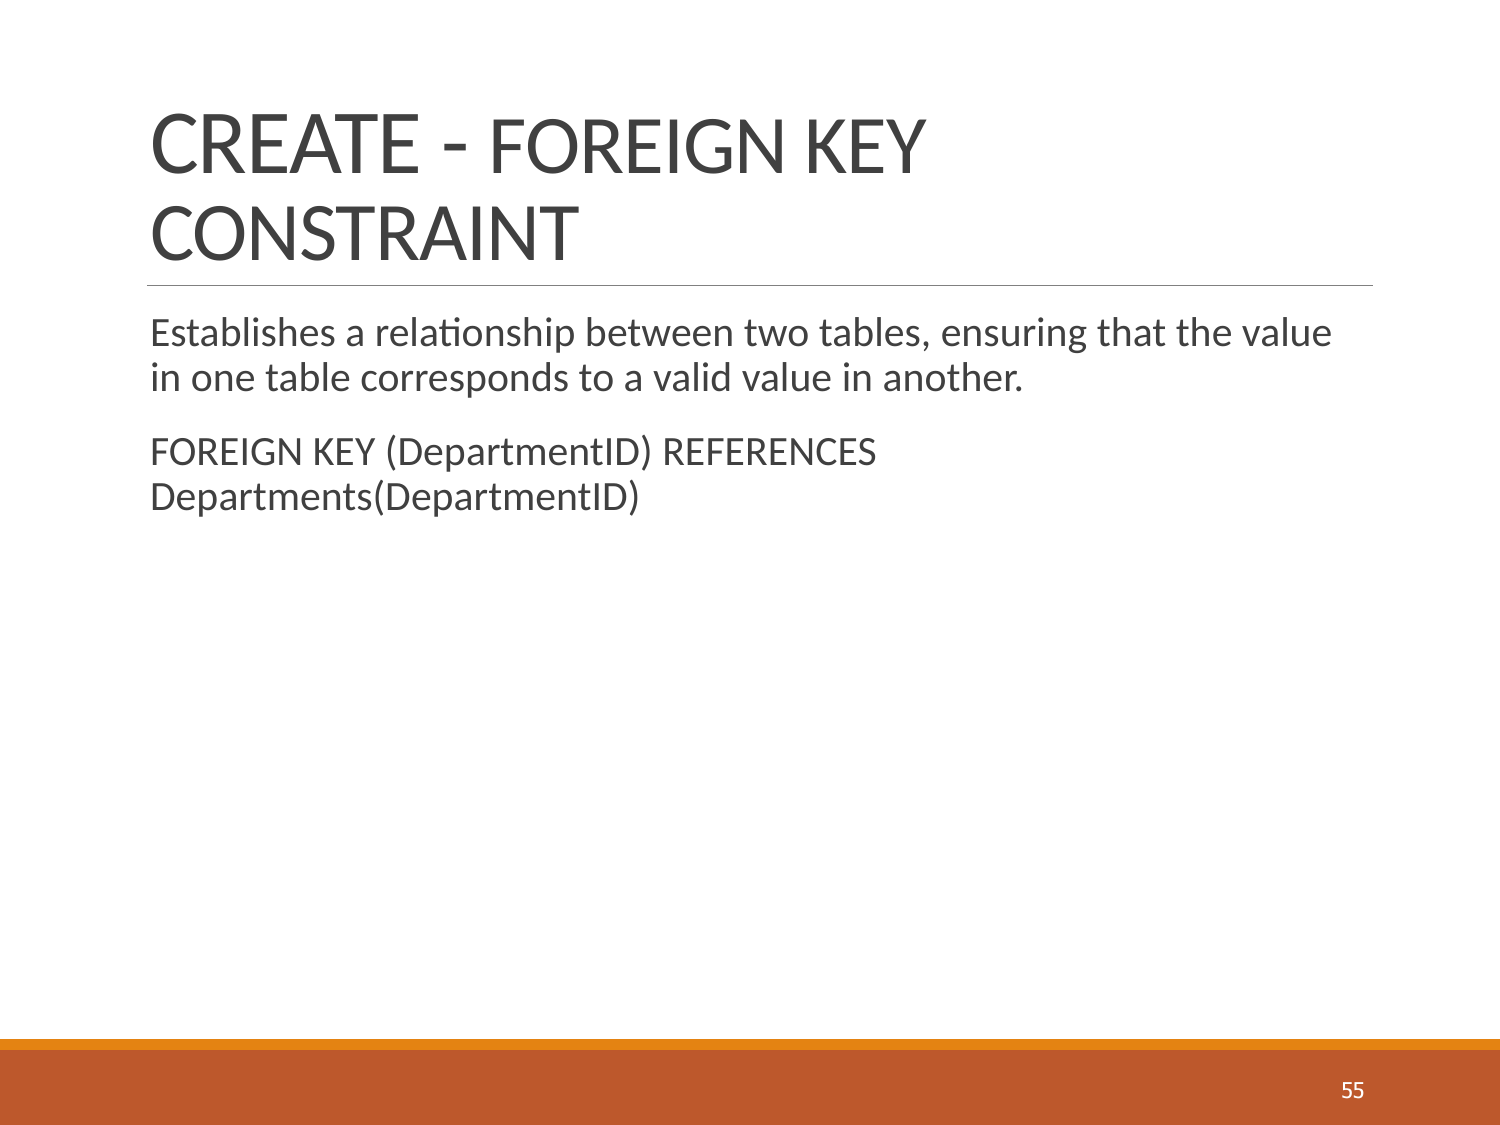

# CREATE - FOREIGN KEY CONSTRAINT
Establishes a relationship between two tables, ensuring that the value in one table corresponds to a valid value in another.
FOREIGN KEY (DepartmentID) REFERENCES Departments(DepartmentID)

55